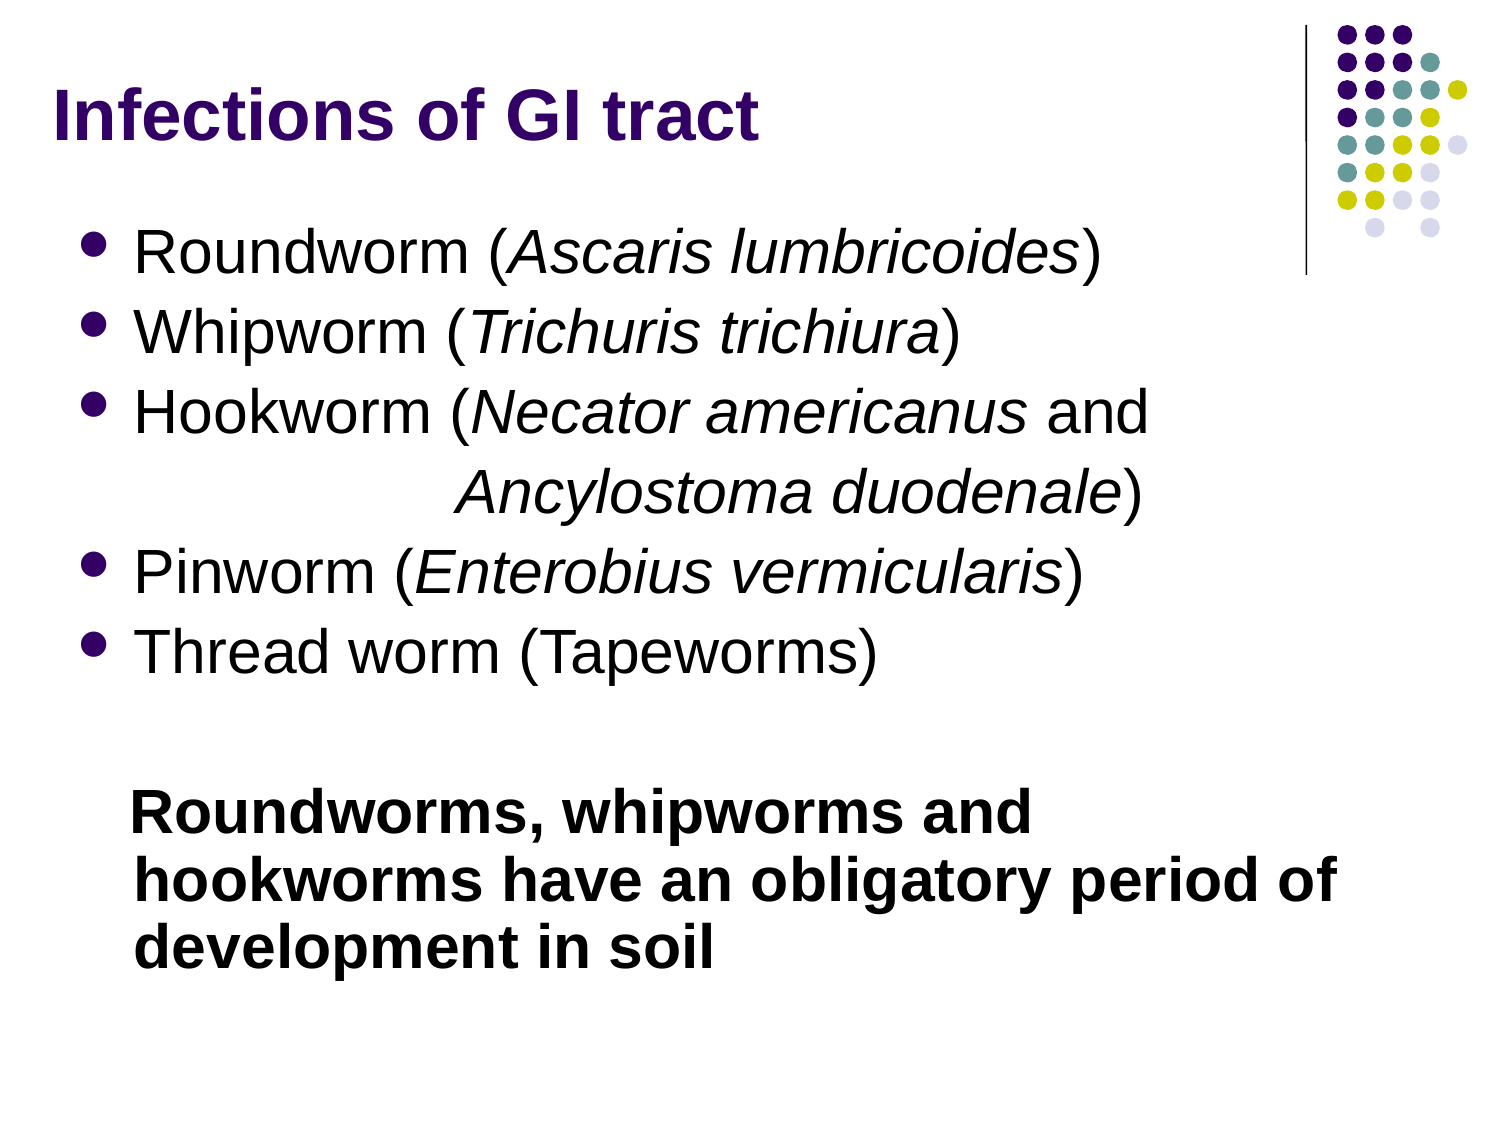

# Infections of GI tract
Roundworm (Ascaris lumbricoides)
Whipworm (Trichuris trichiura)
Hookworm (Necator americanus and
                      Ancylostoma duodenale)
Pinworm (Enterobius vermicularis)
Thread worm (Tapeworms)

   Roundworms, whipworms and hookworms have an obligatory period of development in soil